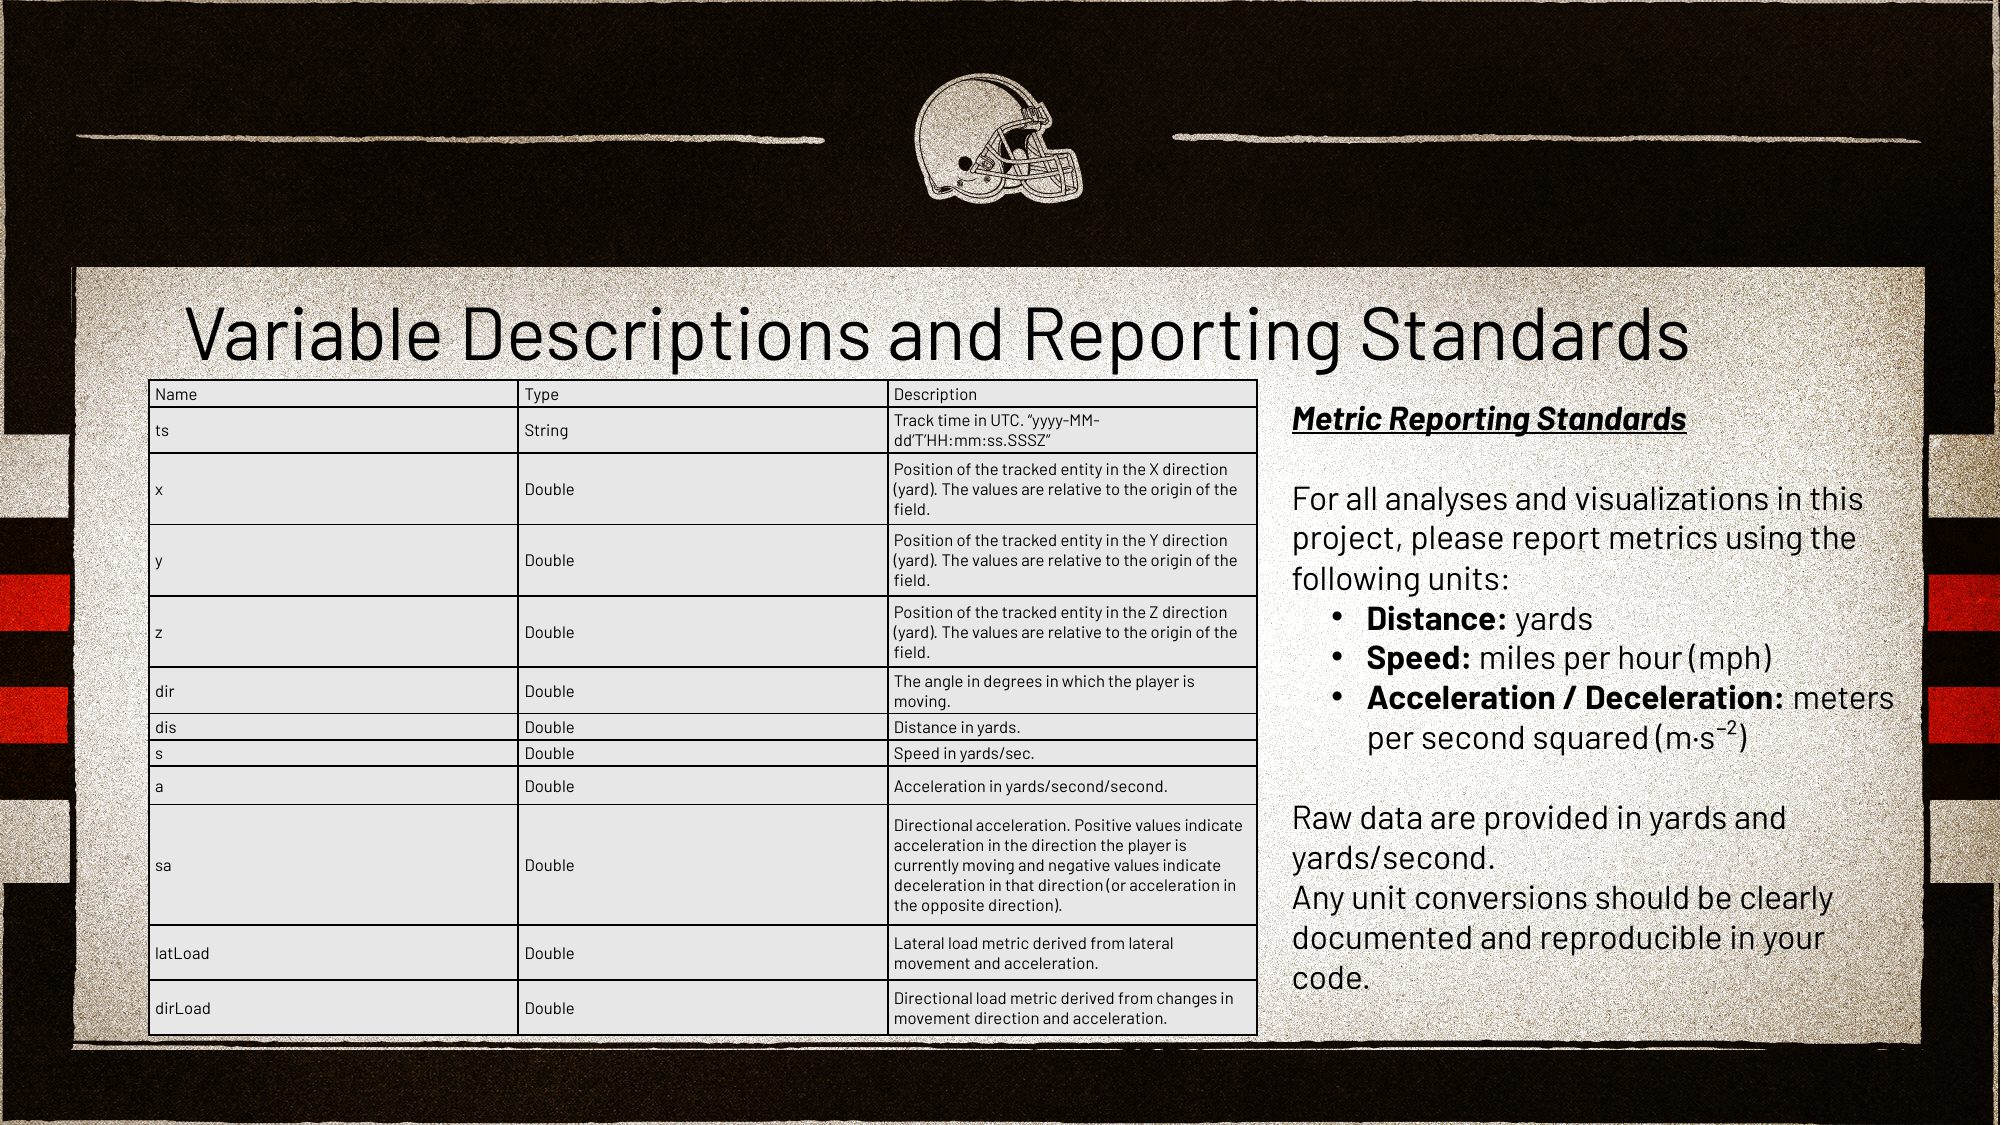

Variable Descriptions and Reporting Standards
| Name | Type | Description |
| --- | --- | --- |
| ts | String | Track time in UTC. “yyyy-MM-dd’T’HH:mm:ss.SSSZ” |
| x | Double | Position of the tracked entity in the X direction (yard). The values are relative to the origin of the field. |
| y | Double | Position of the tracked entity in the Y direction (yard). The values are relative to the origin of the field. |
| z | Double | Position of the tracked entity in the Z direction (yard). The values are relative to the origin of the field. |
| dir | Double | The angle in degrees in which the player is moving. |
| dis | Double | Distance in yards. |
| s | Double | Speed in yards/sec. |
| a | Double | Acceleration in yards/second/second. |
| sa | Double | Directional acceleration. Positive values indicate acceleration in the direction the player is currently moving and negative values indicate deceleration in that direction (or acceleration in the opposite direction). |
| latLoad | Double | Lateral load metric derived from lateral movement and acceleration. |
| dirLoad | Double | Directional load metric derived from changes in movement direction and acceleration. |
Metric Reporting Standards

For all analyses and visualizations in this project, please report metrics using the following units:
Distance: yards
Speed: miles per hour (mph)
Acceleration / Deceleration: meters per second squared (m·s⁻²)

Raw data are provided in yards and yards/second.
Any unit conversions should be clearly documented and reproducible in your code.